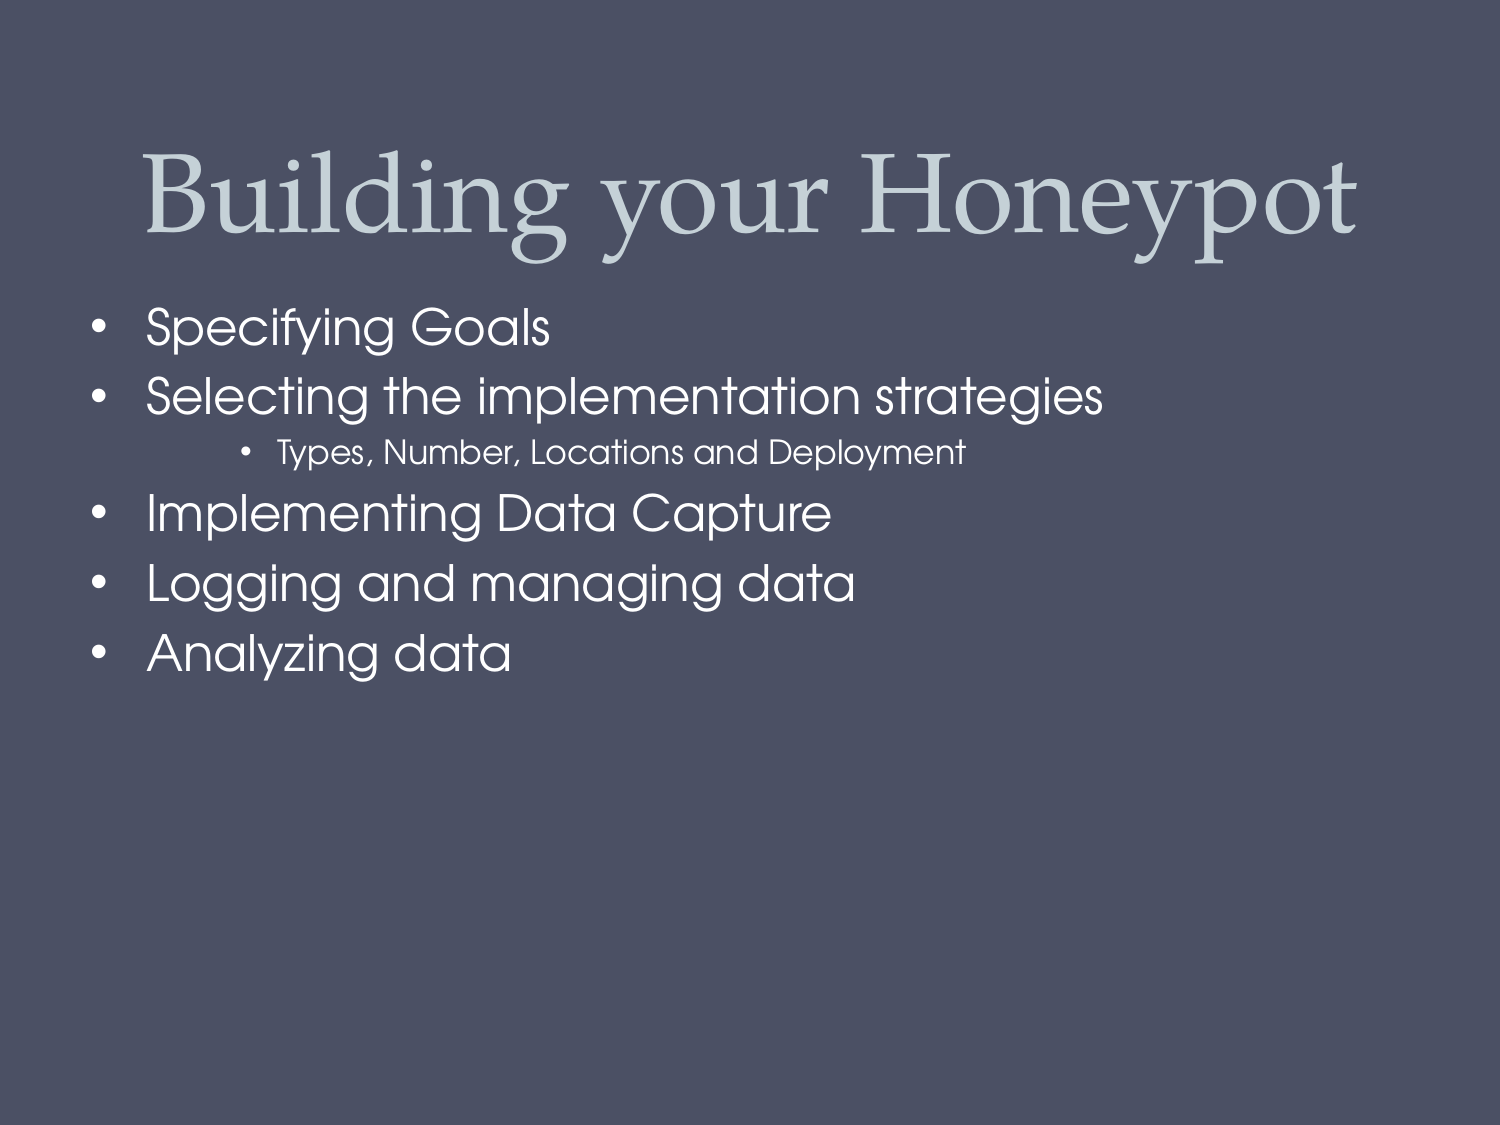

# Building your Honeypot
Specifying Goals
Selecting the implementation strategies
Types, Number, Locations and Deployment
Implementing Data Capture
Logging and managing data
Analyzing data